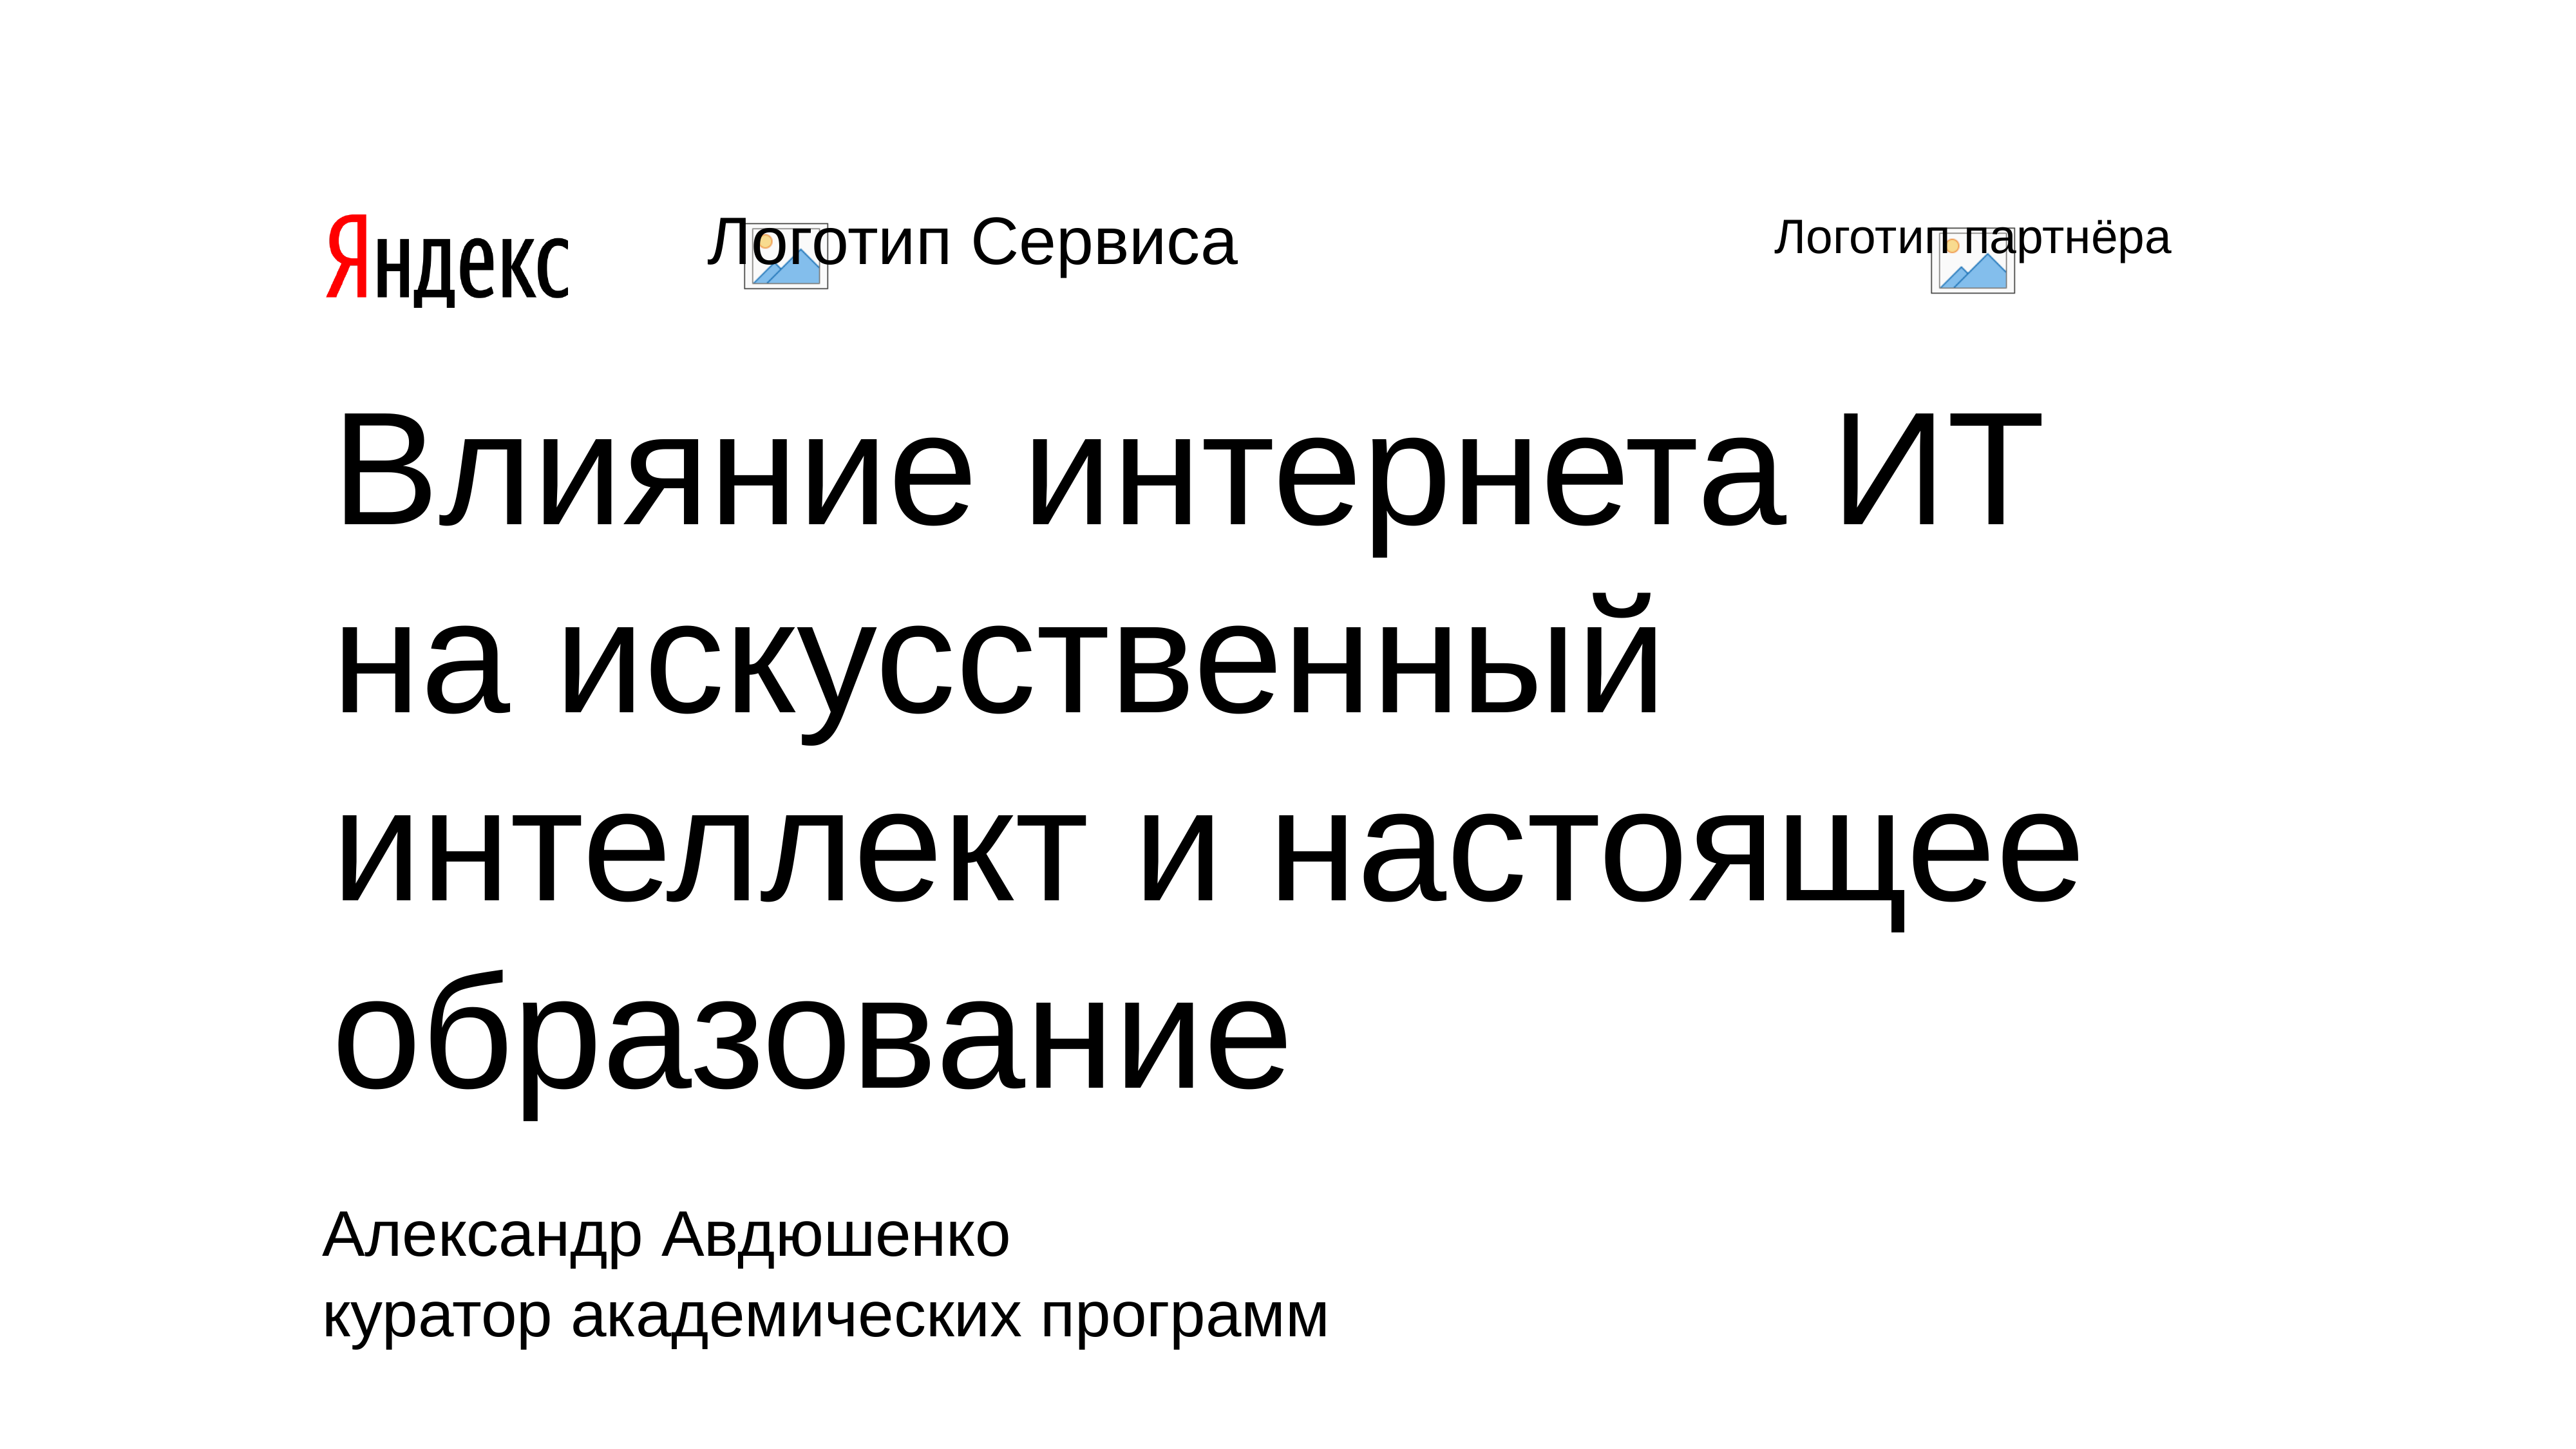

# Влияние интернета ИТ на искусственный интеллект и настоящее образование
Александр Авдюшенко
куратор академических программ